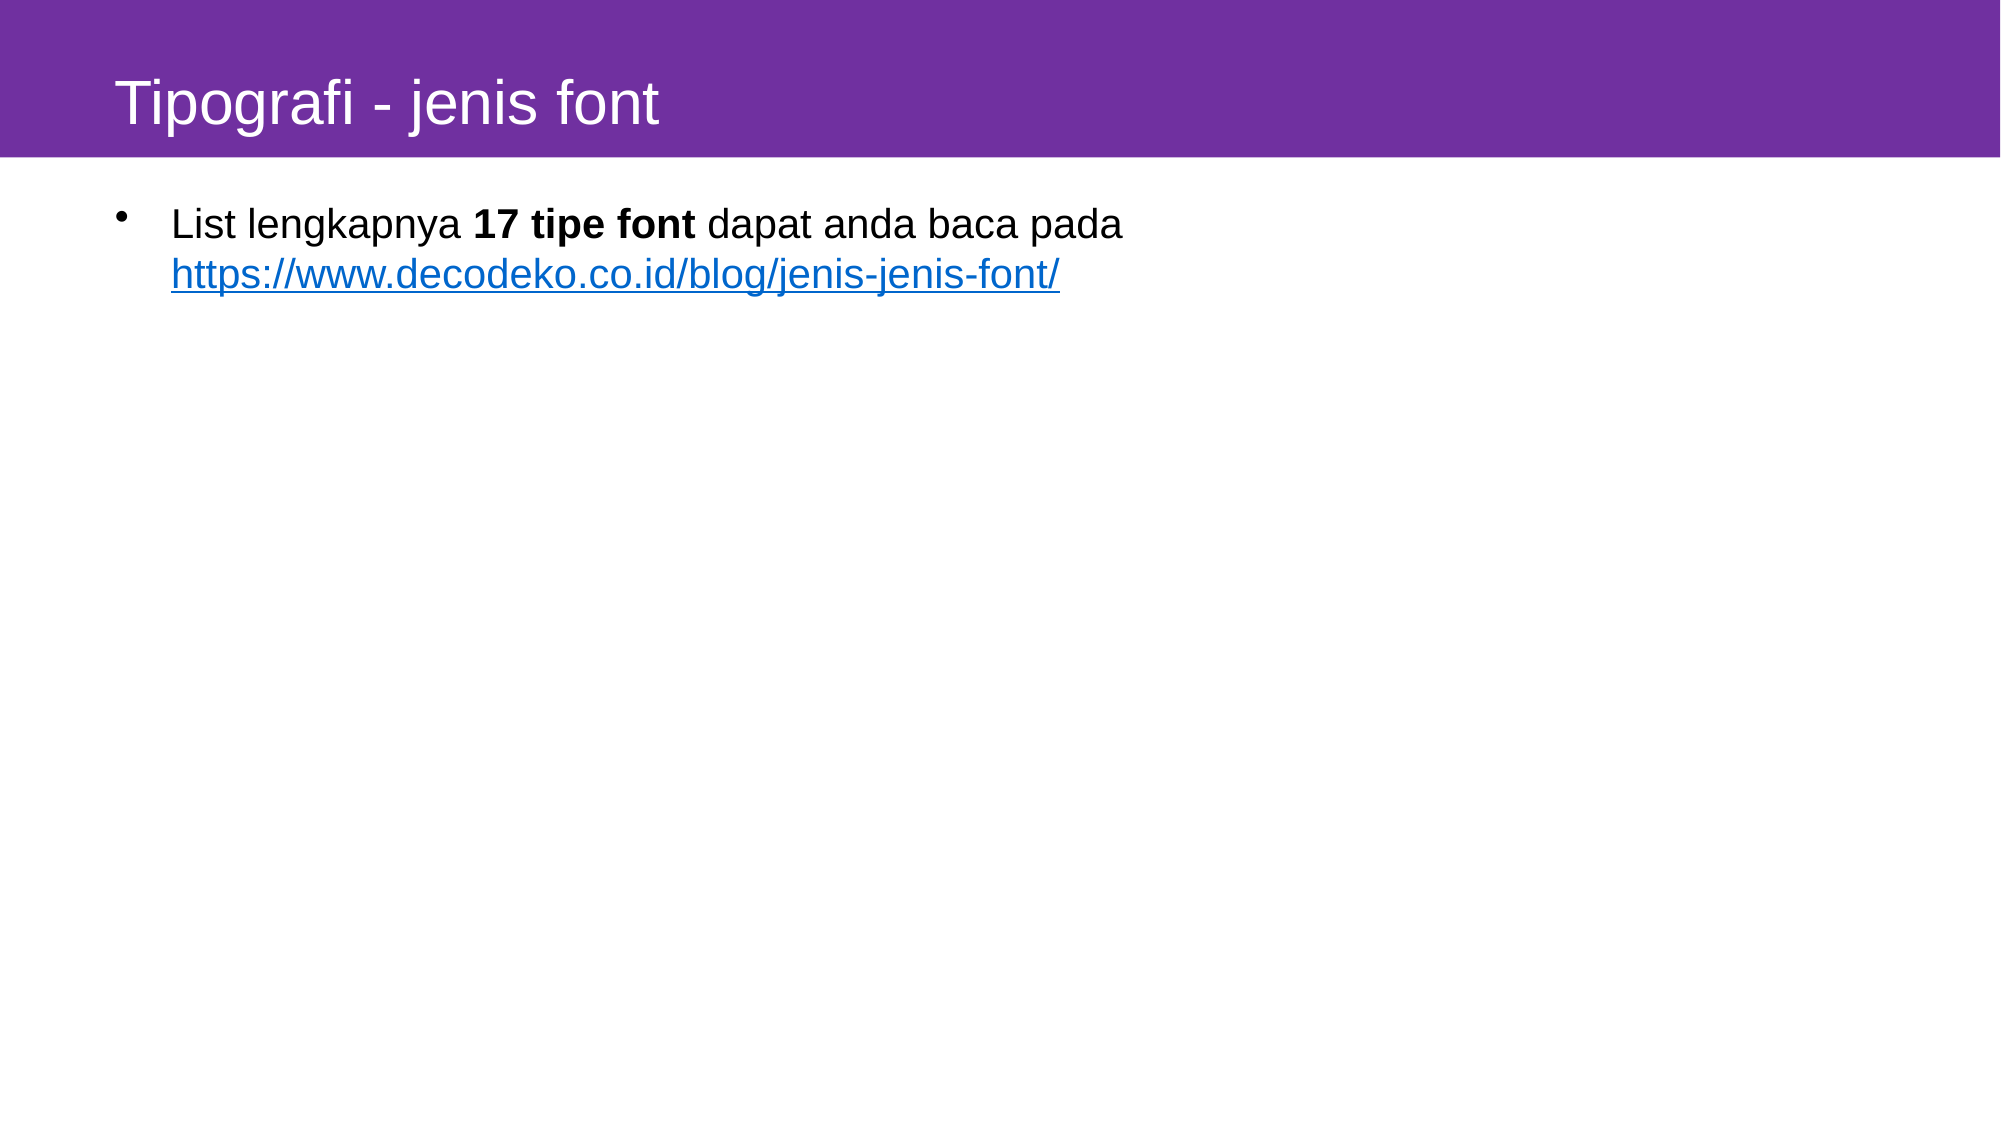

# Tipografi - jenis font
List lengkapnya 17 tipe font dapat anda baca pada https://www.decodeko.co.id/blog/jenis-jenis-font/